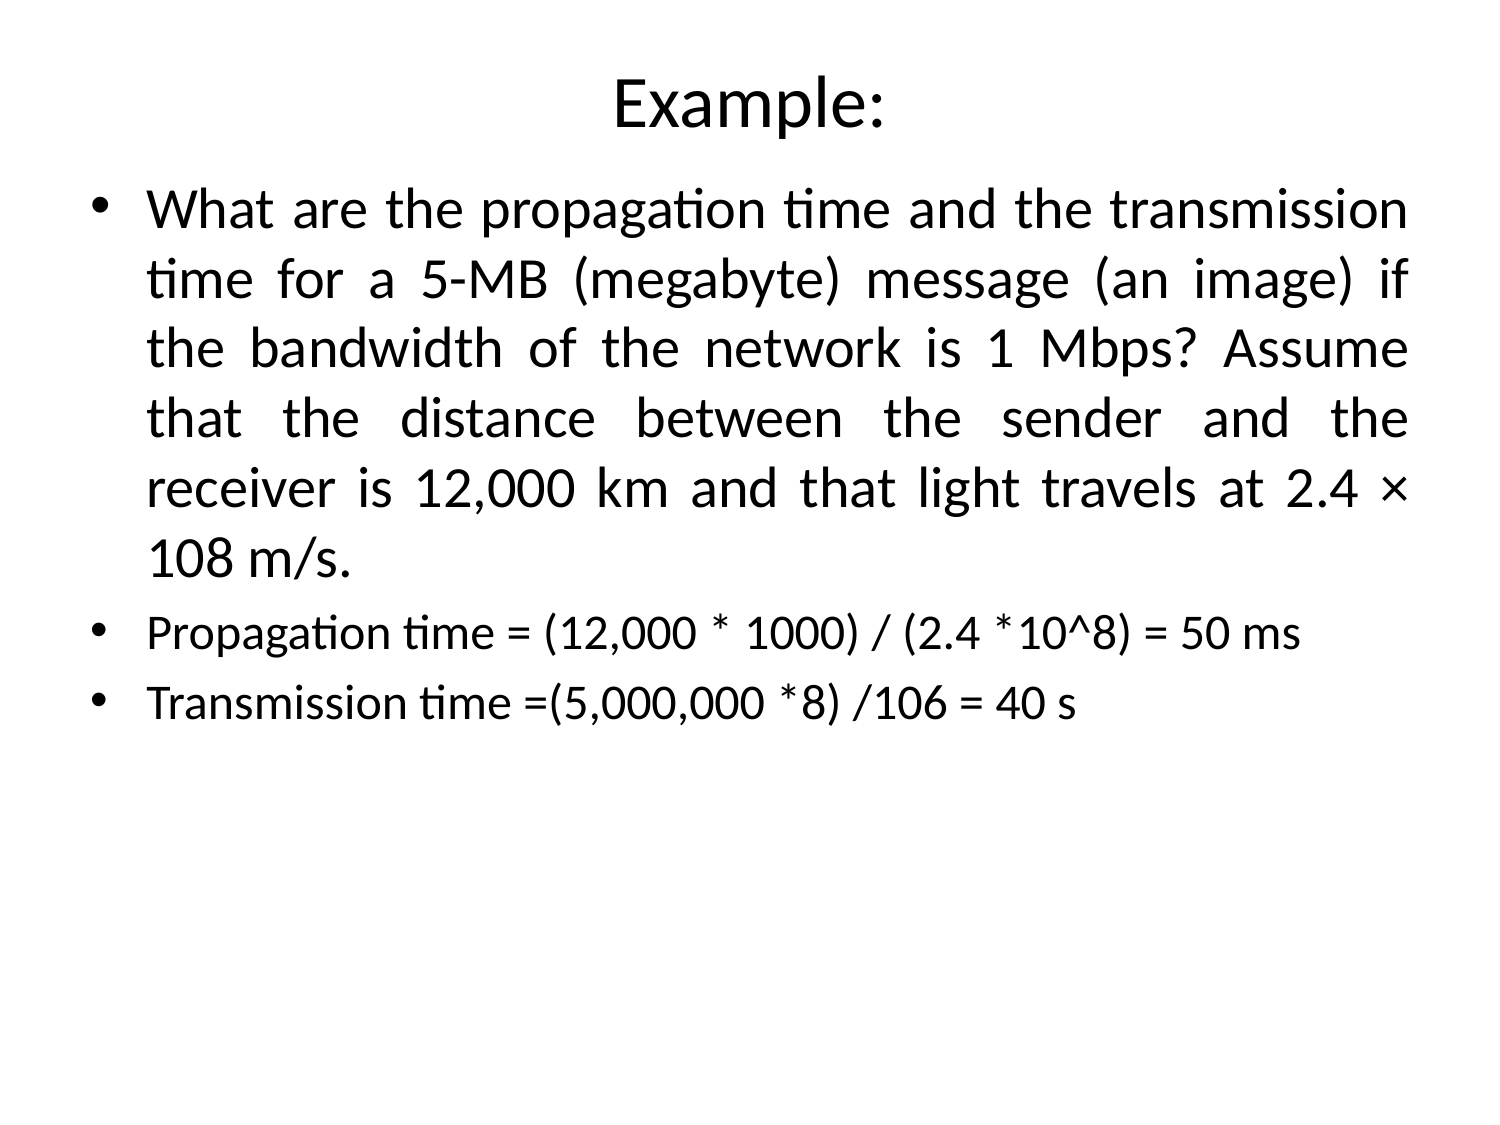

# Example:
What are the propagation time and the transmission time for a 5-MB (megabyte) message (an image) if the bandwidth of the network is 1 Mbps? Assume that the distance between the sender and the receiver is 12,000 km and that light travels at 2.4 × 108 m/s.
Propagation time = (12,000 * 1000) / (2.4 *10^8) = 50 ms
Transmission time =(5,000,000 *8) /106 = 40 s